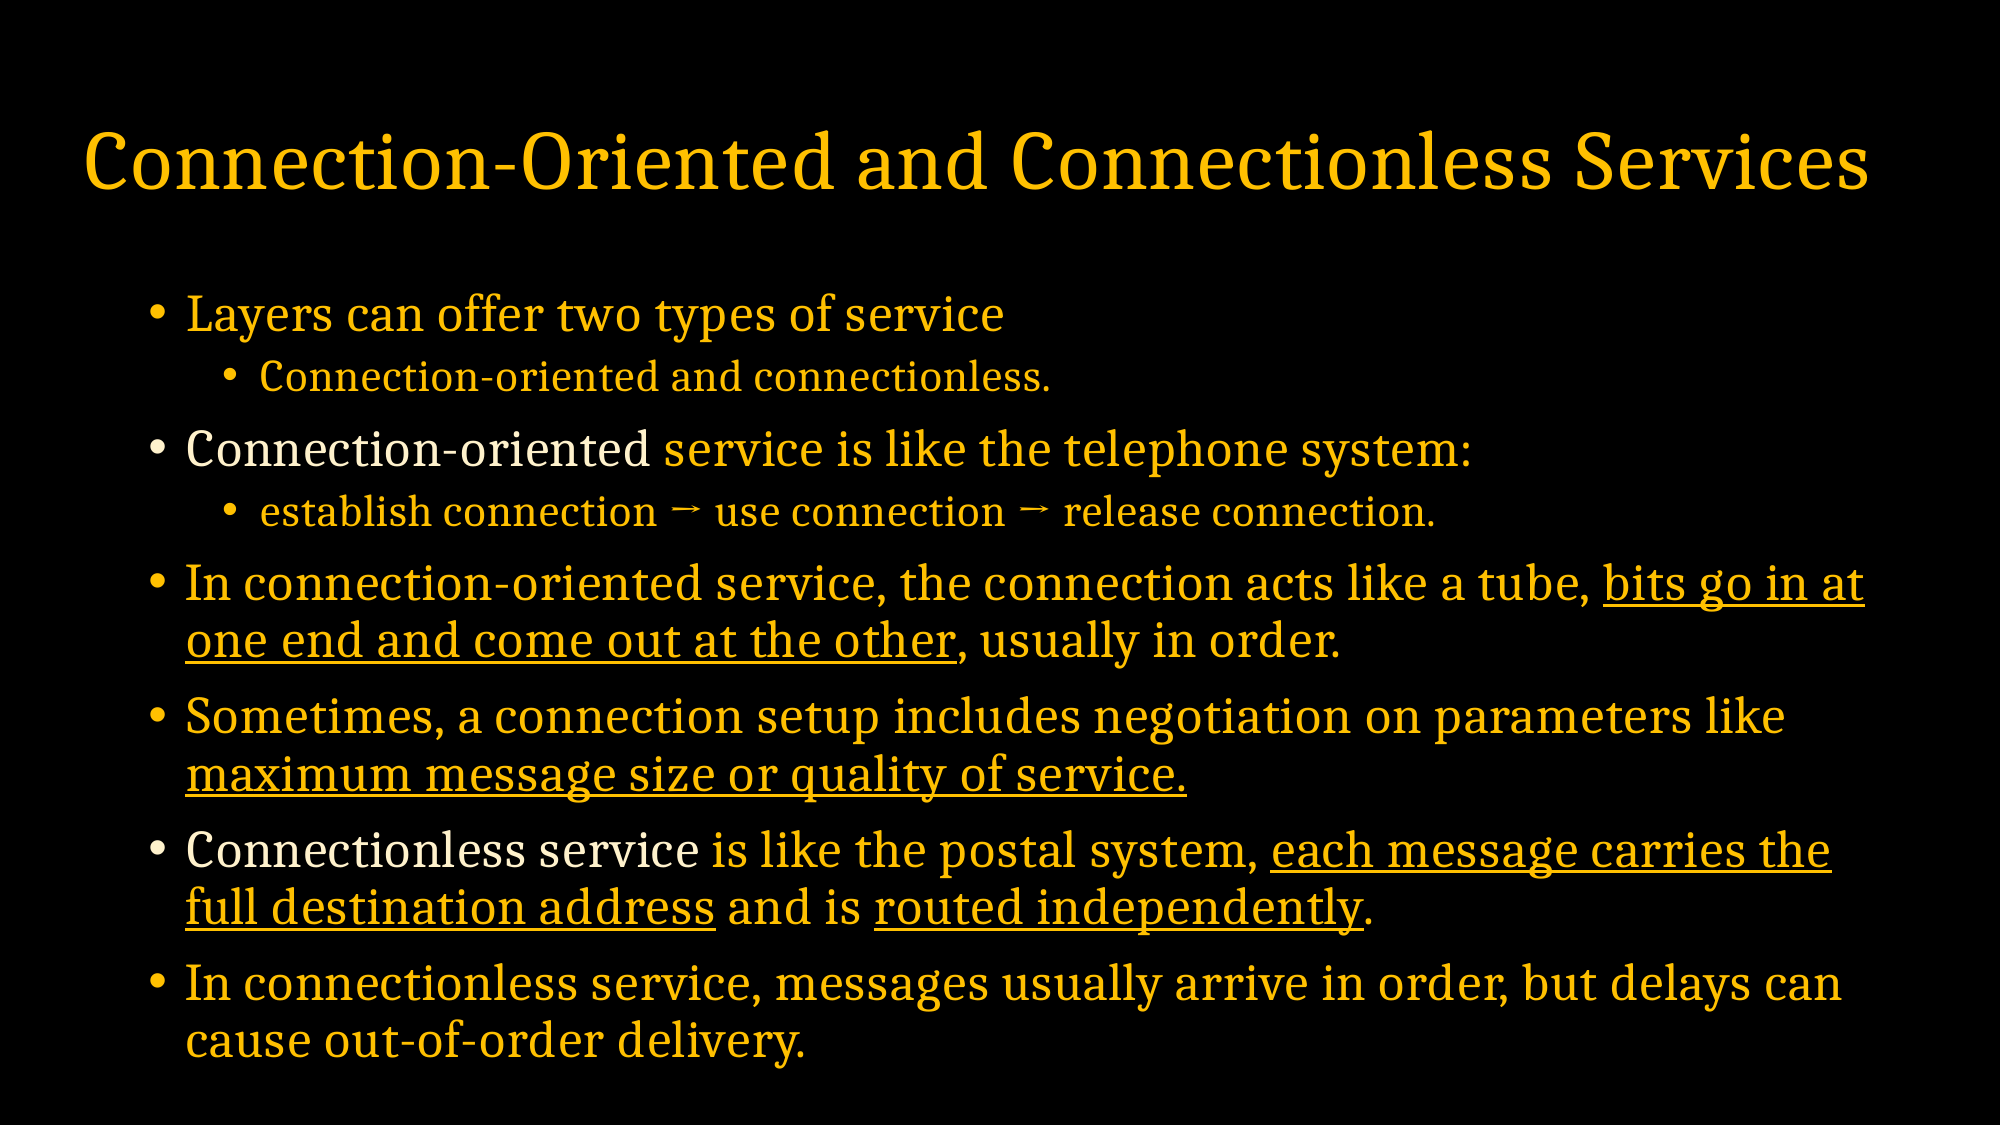

# Connection-Oriented and Connectionless Services
Layers can offer two types of service
Connection-oriented and connectionless.
Connection-oriented service is like the telephone system:
establish connection → use connection → release connection.
In connection-oriented service, the connection acts like a tube, bits go in at one end and come out at the other, usually in order.
Sometimes, a connection setup includes negotiation on parameters like maximum message size or quality of service.
Connectionless service is like the postal system, each message carries the full destination address and is routed independently.
In connectionless service, messages usually arrive in order, but delays can cause out-of-order delivery.